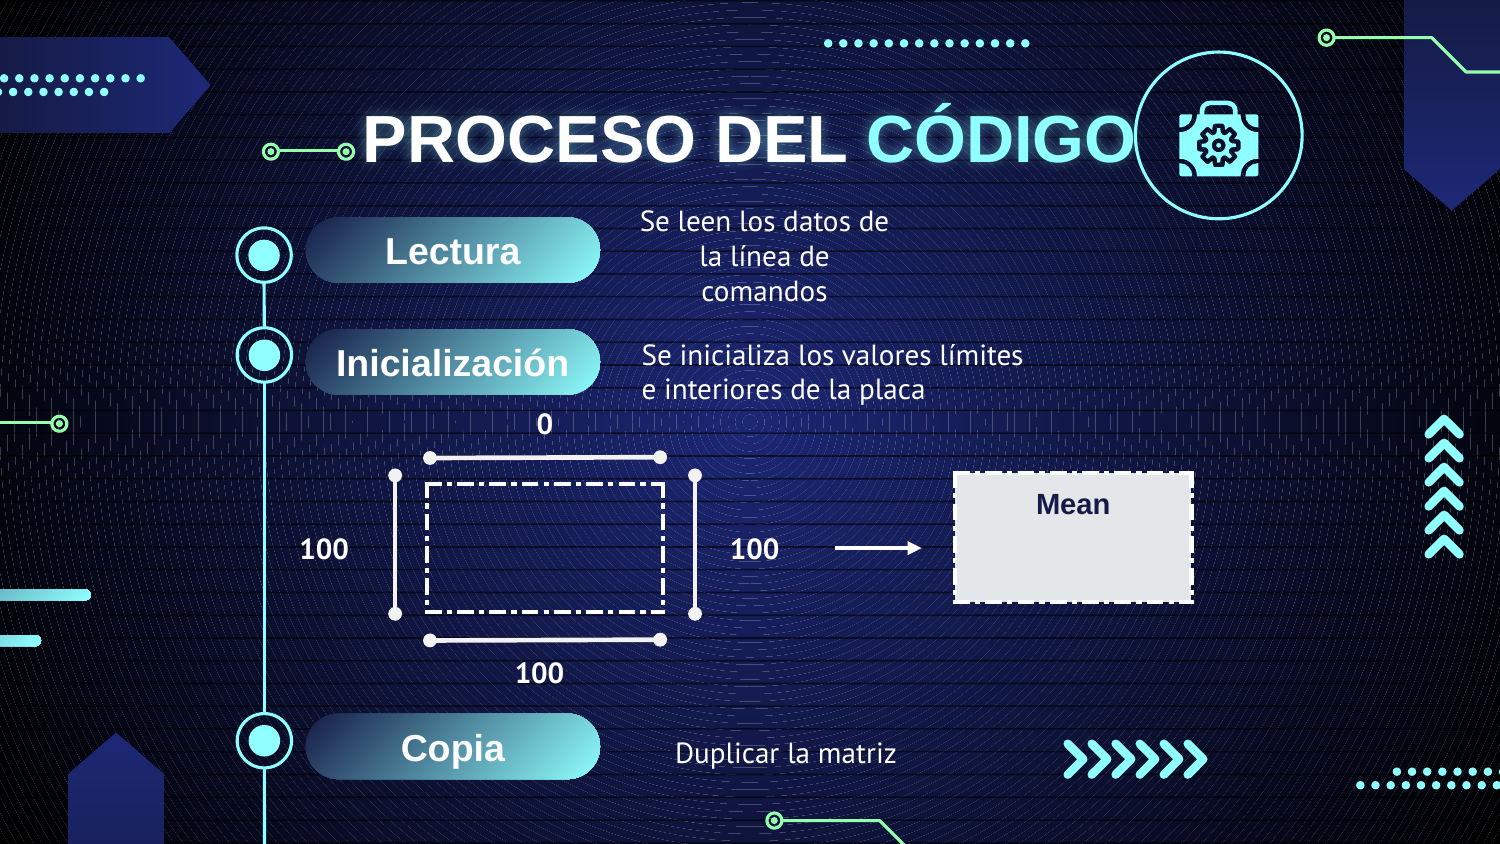

# PROCESO DEL CÓDIGO

Lectura
Se leen los datos de la línea de comandos

Se inicializa los valores límites e interiores de la placa
Inicialización

0
| Mean |
| --- |
|  |
| --- |
100
100
100
Copia
Duplicar la matriz